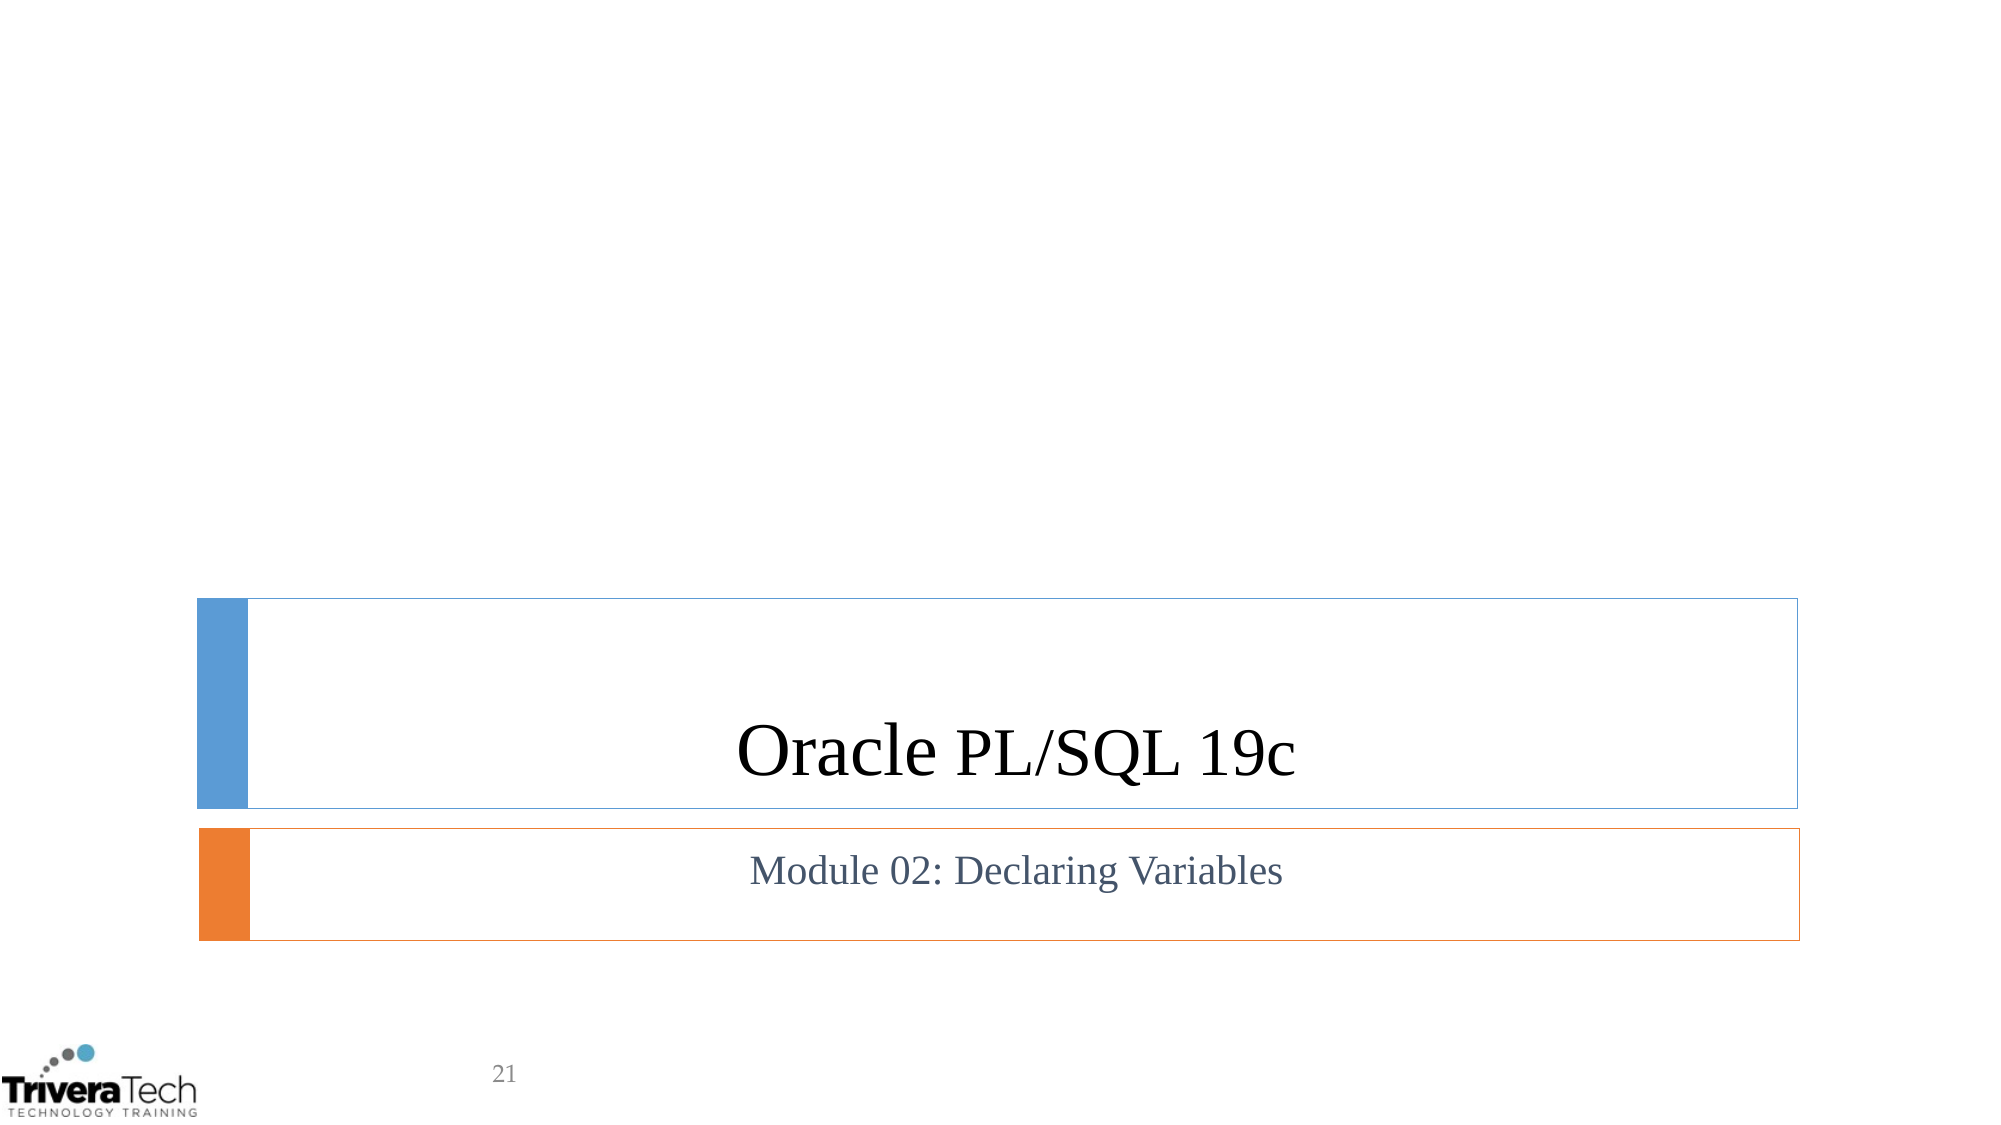

# Oracle PL/SQL 19c
Module 02: Declaring Variables
21